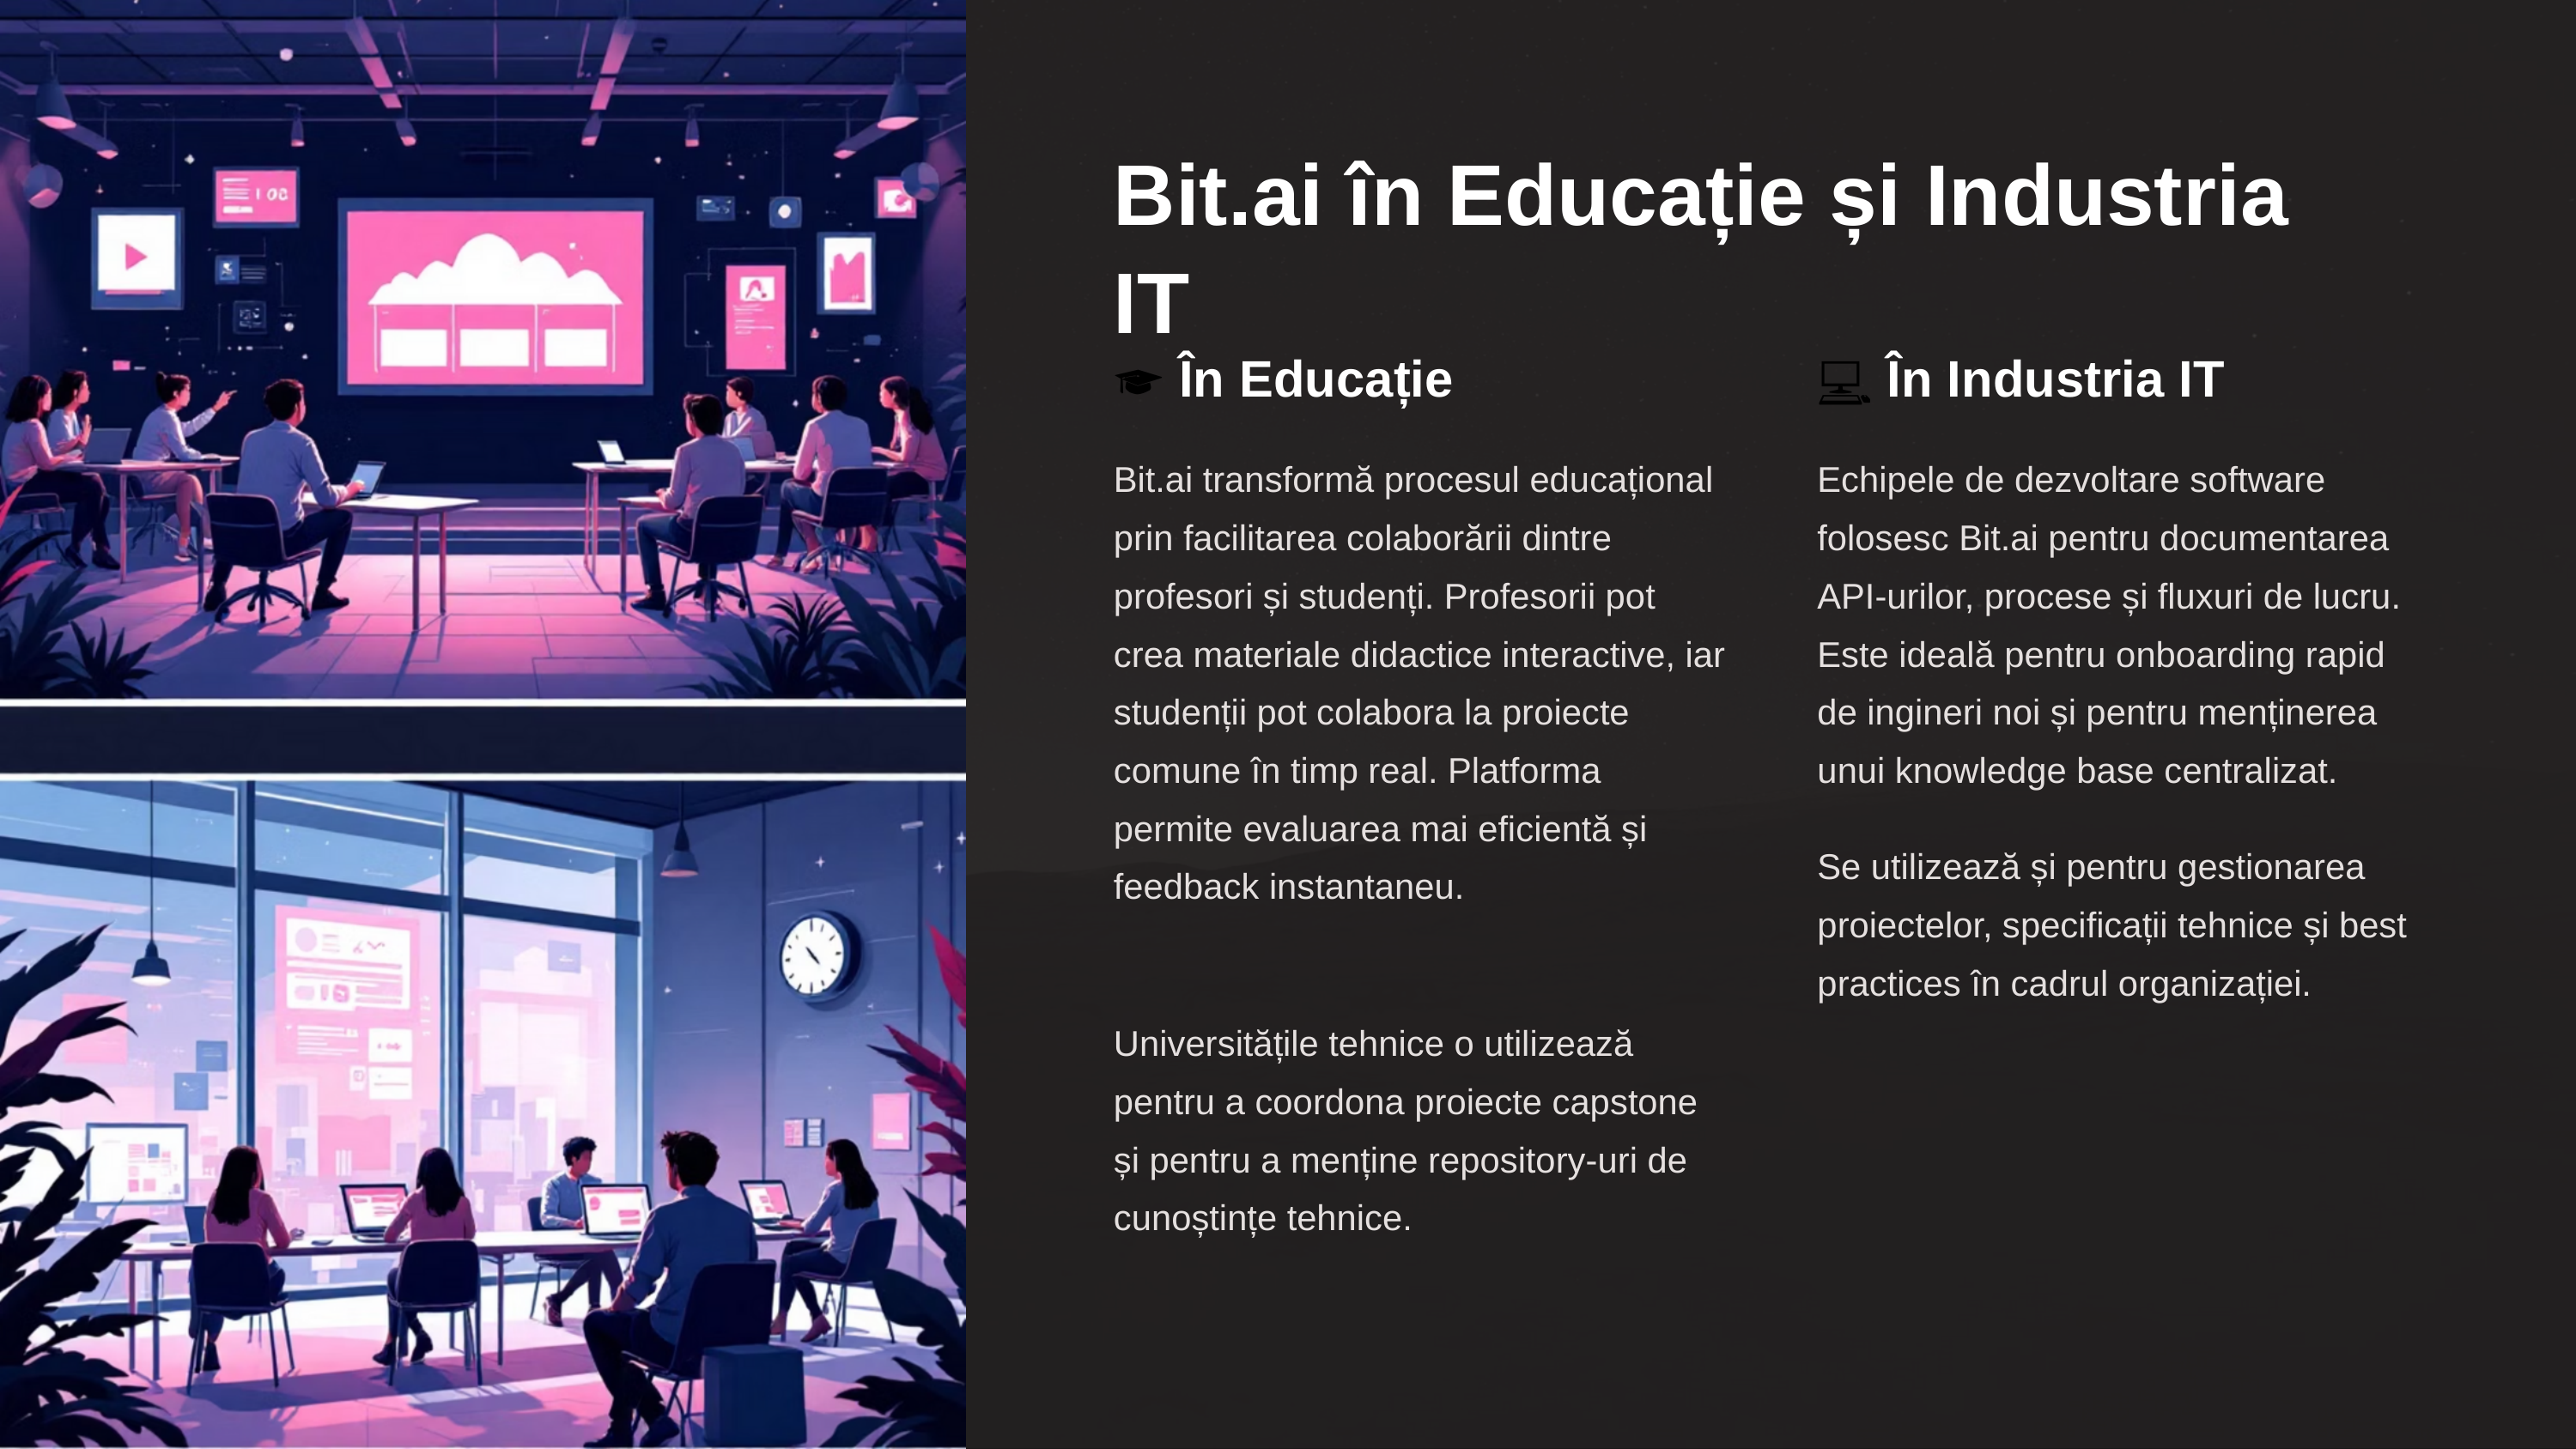

Bit.ai în Educație și Industria IT
🎓 În Educație
💻 În Industria IT
Bit.ai transformă procesul educațional prin facilitarea colaborării dintre profesori și studenți. Profesorii pot crea materiale didactice interactive, iar studenții pot colabora la proiecte comune în timp real. Platforma permite evaluarea mai eficientă și feedback instantaneu.
Echipele de dezvoltare software folosesc Bit.ai pentru documentarea API-urilor, procese și fluxuri de lucru. Este ideală pentru onboarding rapid de ingineri noi și pentru menținerea unui knowledge base centralizat.
Se utilizează și pentru gestionarea proiectelor, specificații tehnice și best practices în cadrul organizației.
Universitățile tehnice o utilizează pentru a coordona proiecte capstone și pentru a menține repository-uri de cunoștințe tehnice.